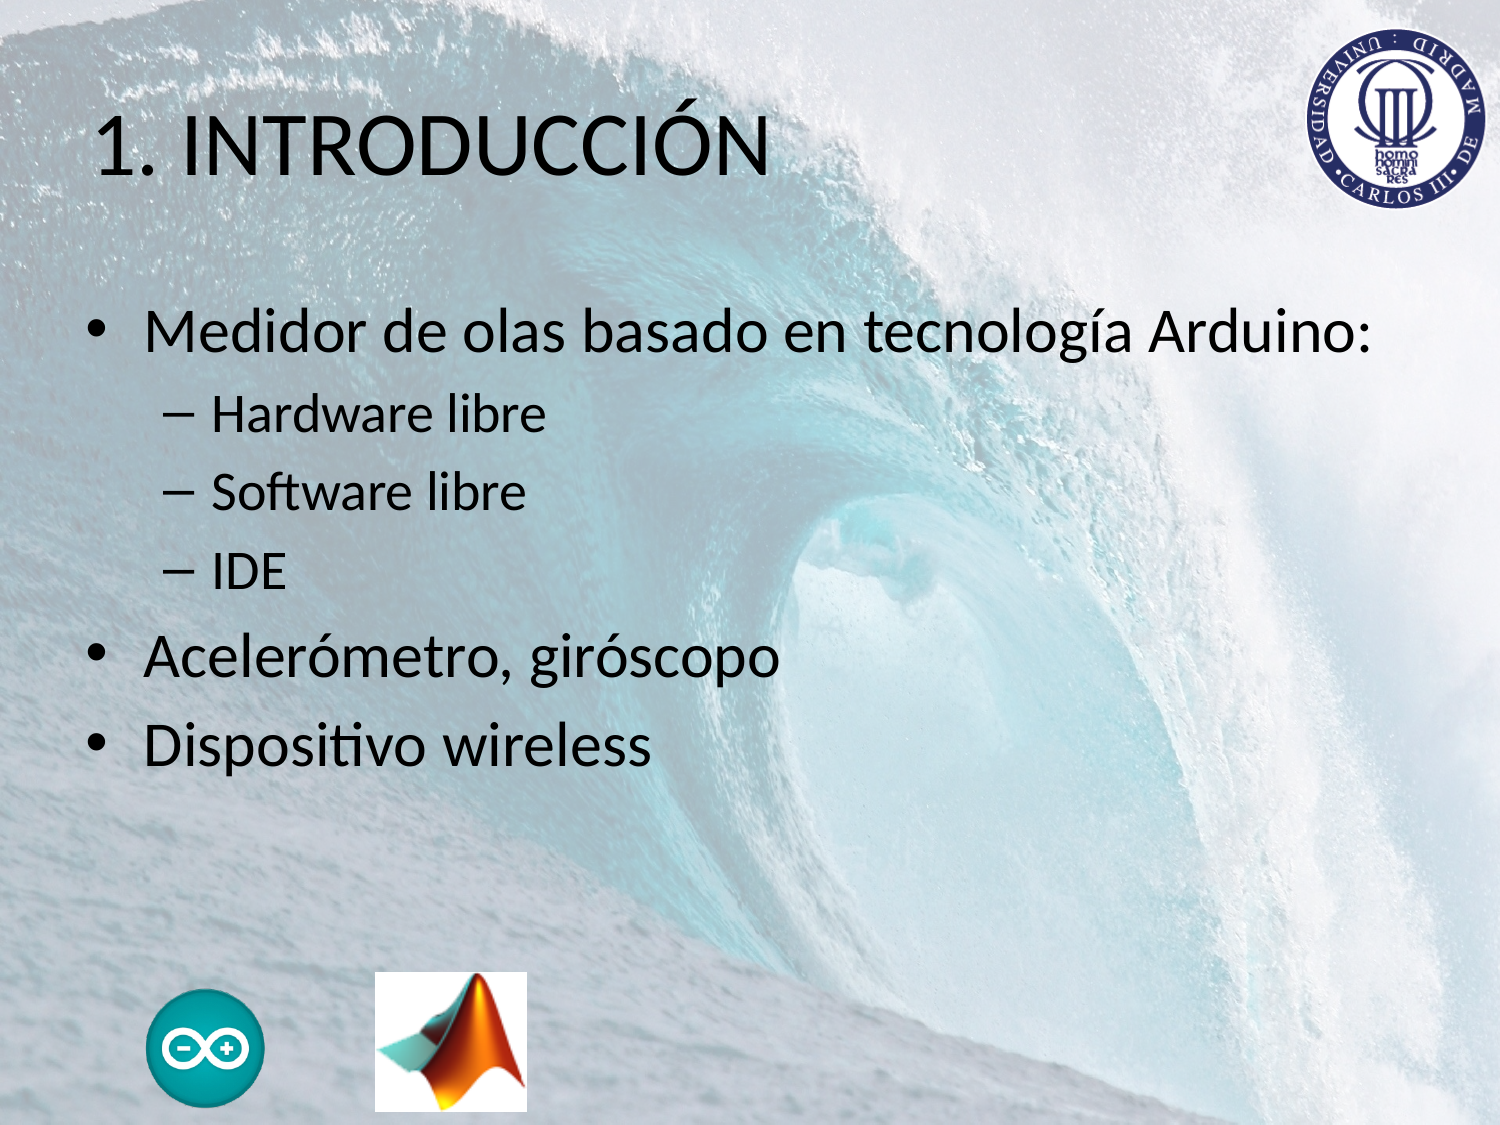

# 1. INTRODUCCIÓN
Medidor de olas basado en tecnología Arduino:
Hardware libre
Software libre
IDE
Acelerómetro, giróscopo
Dispositivo wireless